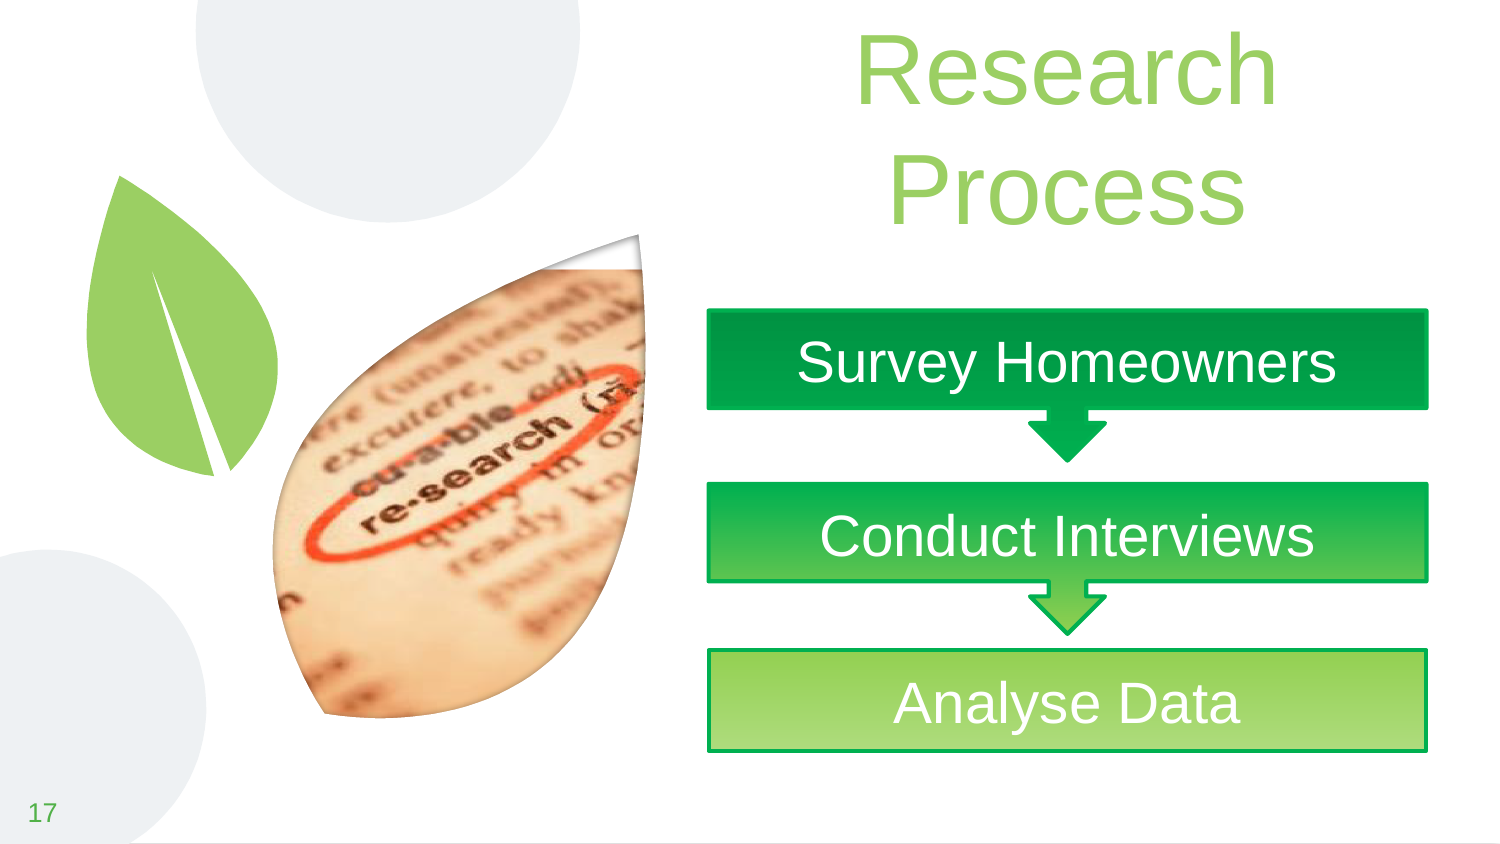

# Research Process
Survey Homeowners
Conduct Interviews
Analyse Data
17